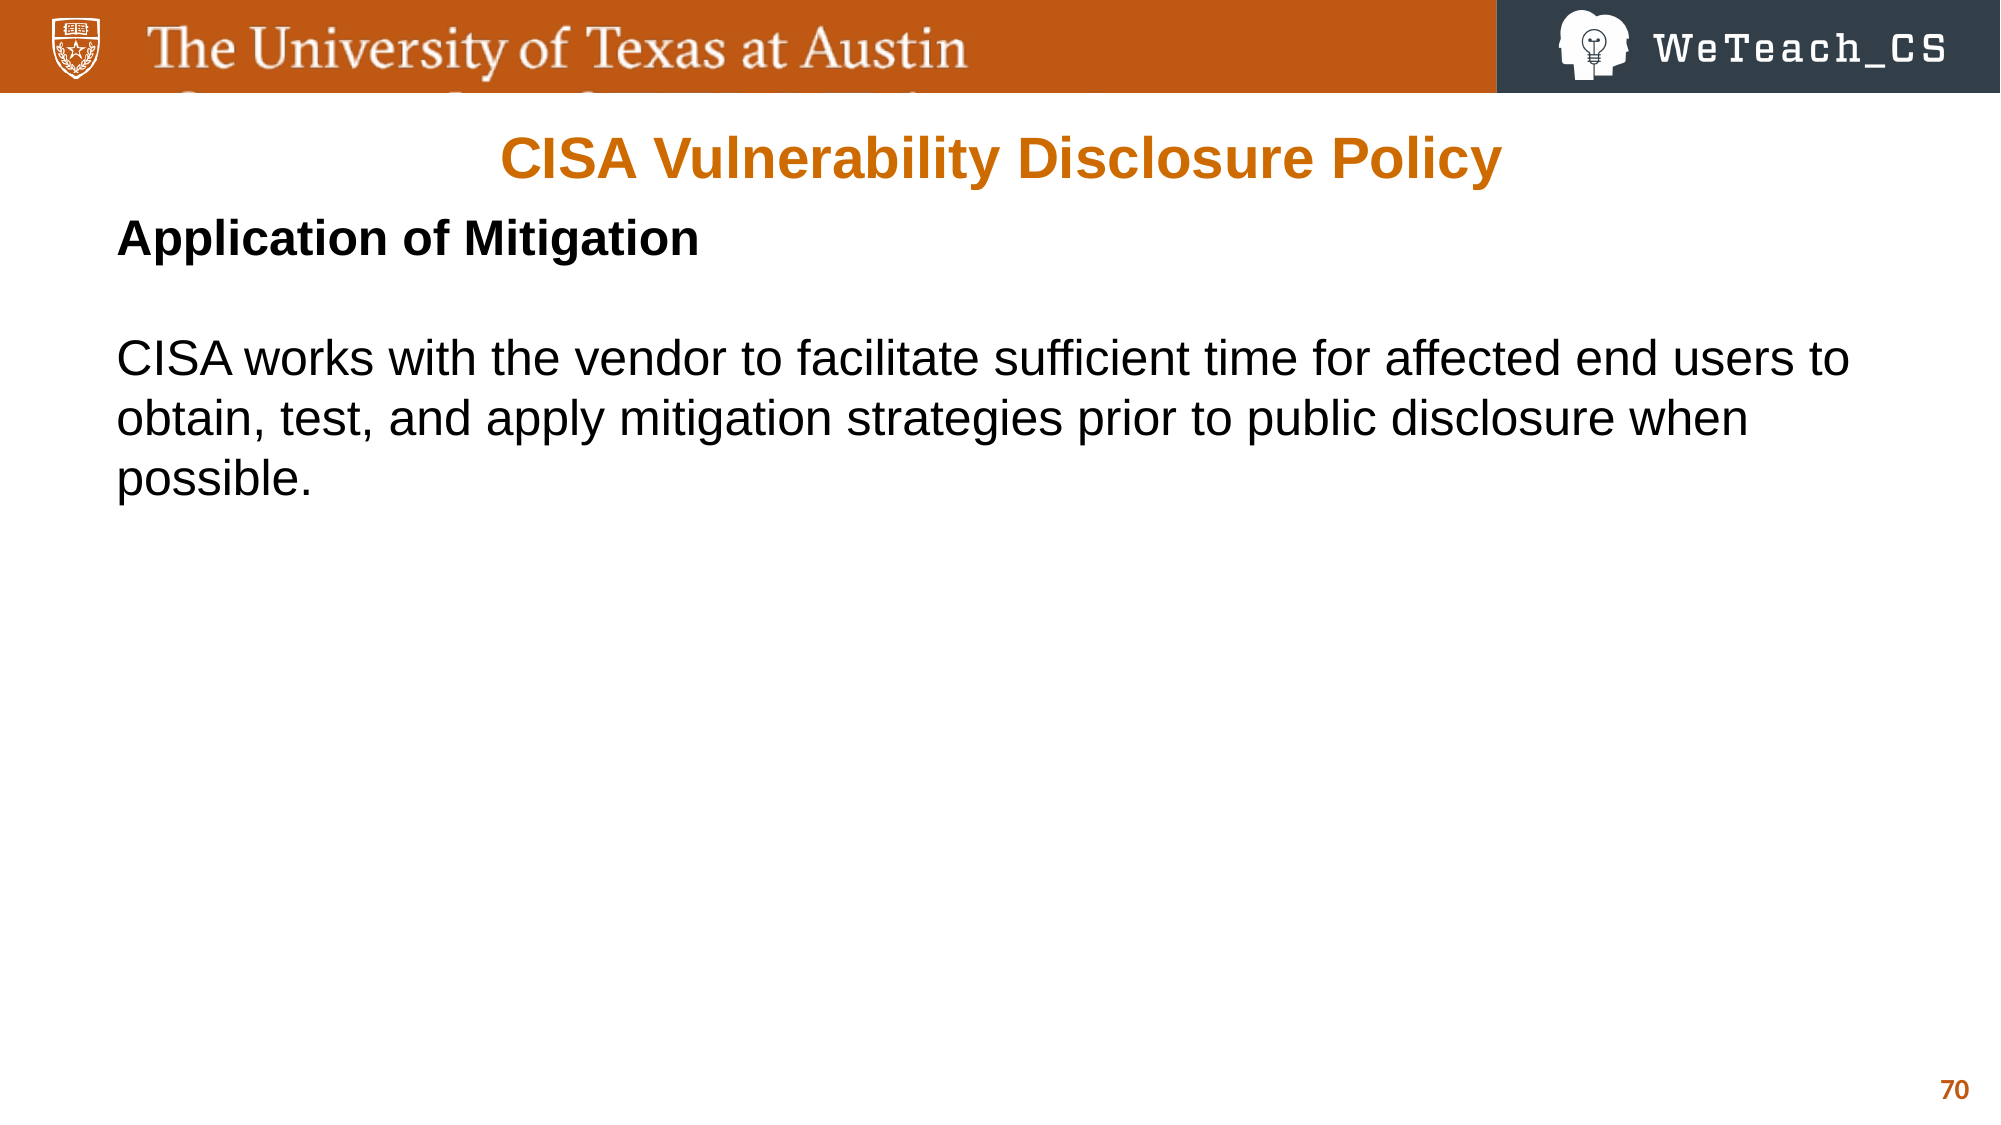

CISA Vulnerability Disclosure Policy
Application of Mitigation

CISA works with the vendor to facilitate sufficient time for affected end users to obtain, test, and apply mitigation strategies prior to public disclosure when possible.